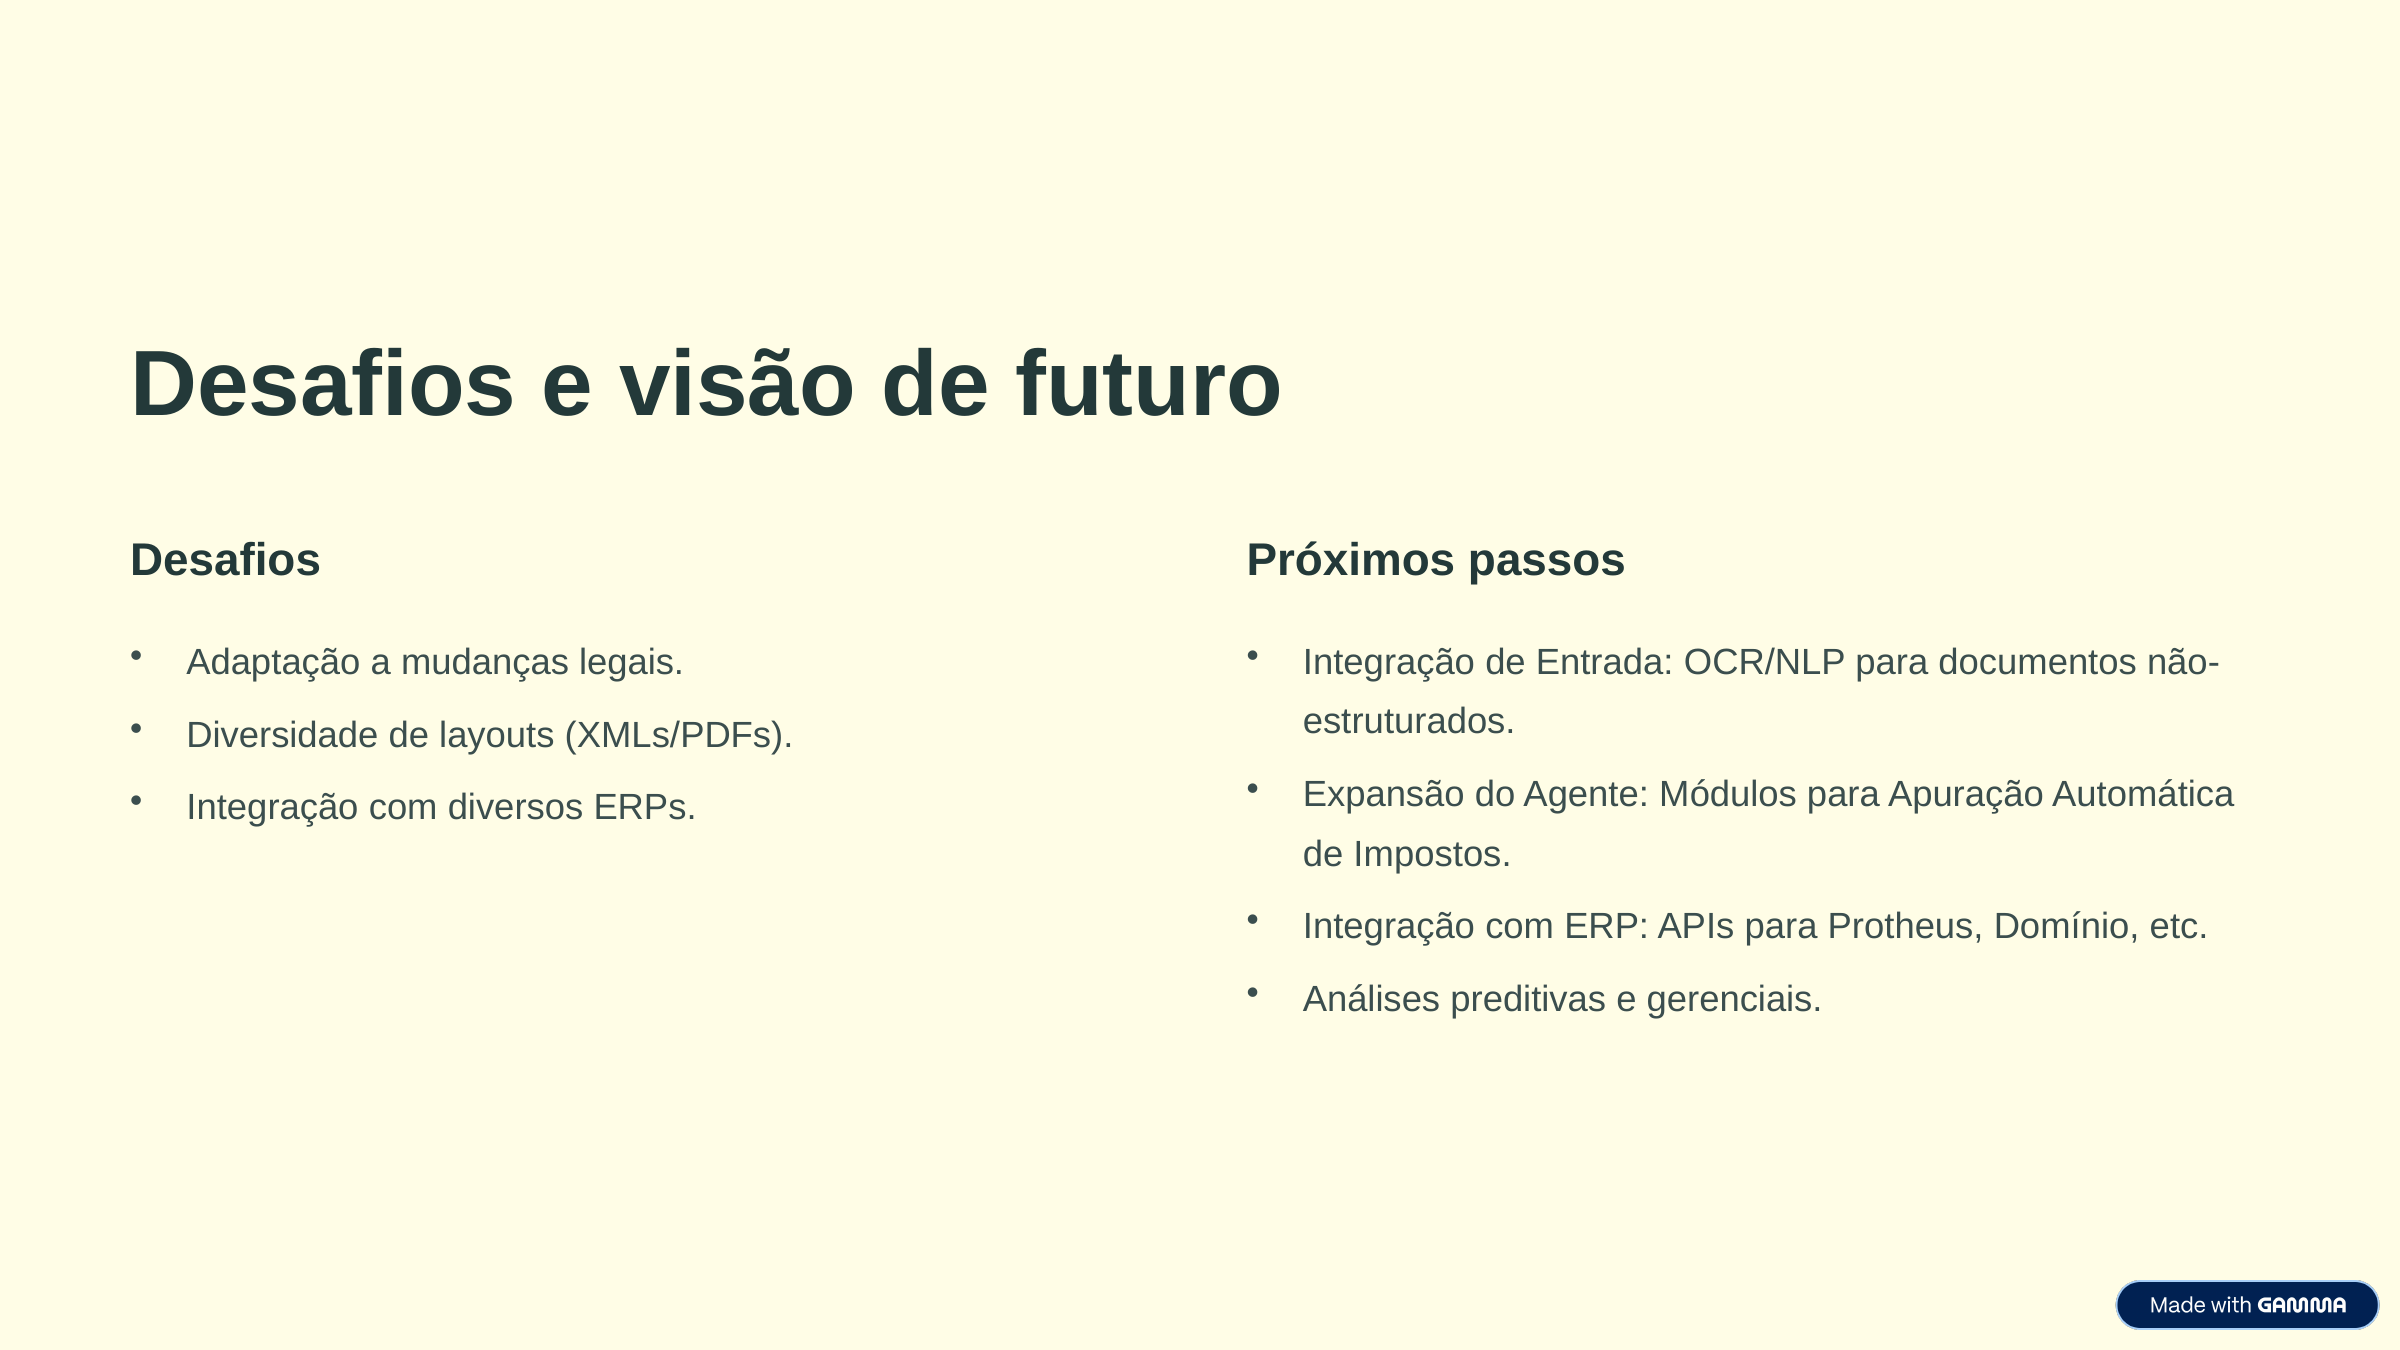

Desafios e visão de futuro
Desafios
Próximos passos
Adaptação a mudanças legais.
Integração de Entrada: OCR/NLP para documentos não-estruturados.
Diversidade de layouts (XMLs/PDFs).
Expansão do Agente: Módulos para Apuração Automática de Impostos.
Integração com diversos ERPs.
Integração com ERP: APIs para Protheus, Domínio, etc.
Análises preditivas e gerenciais.